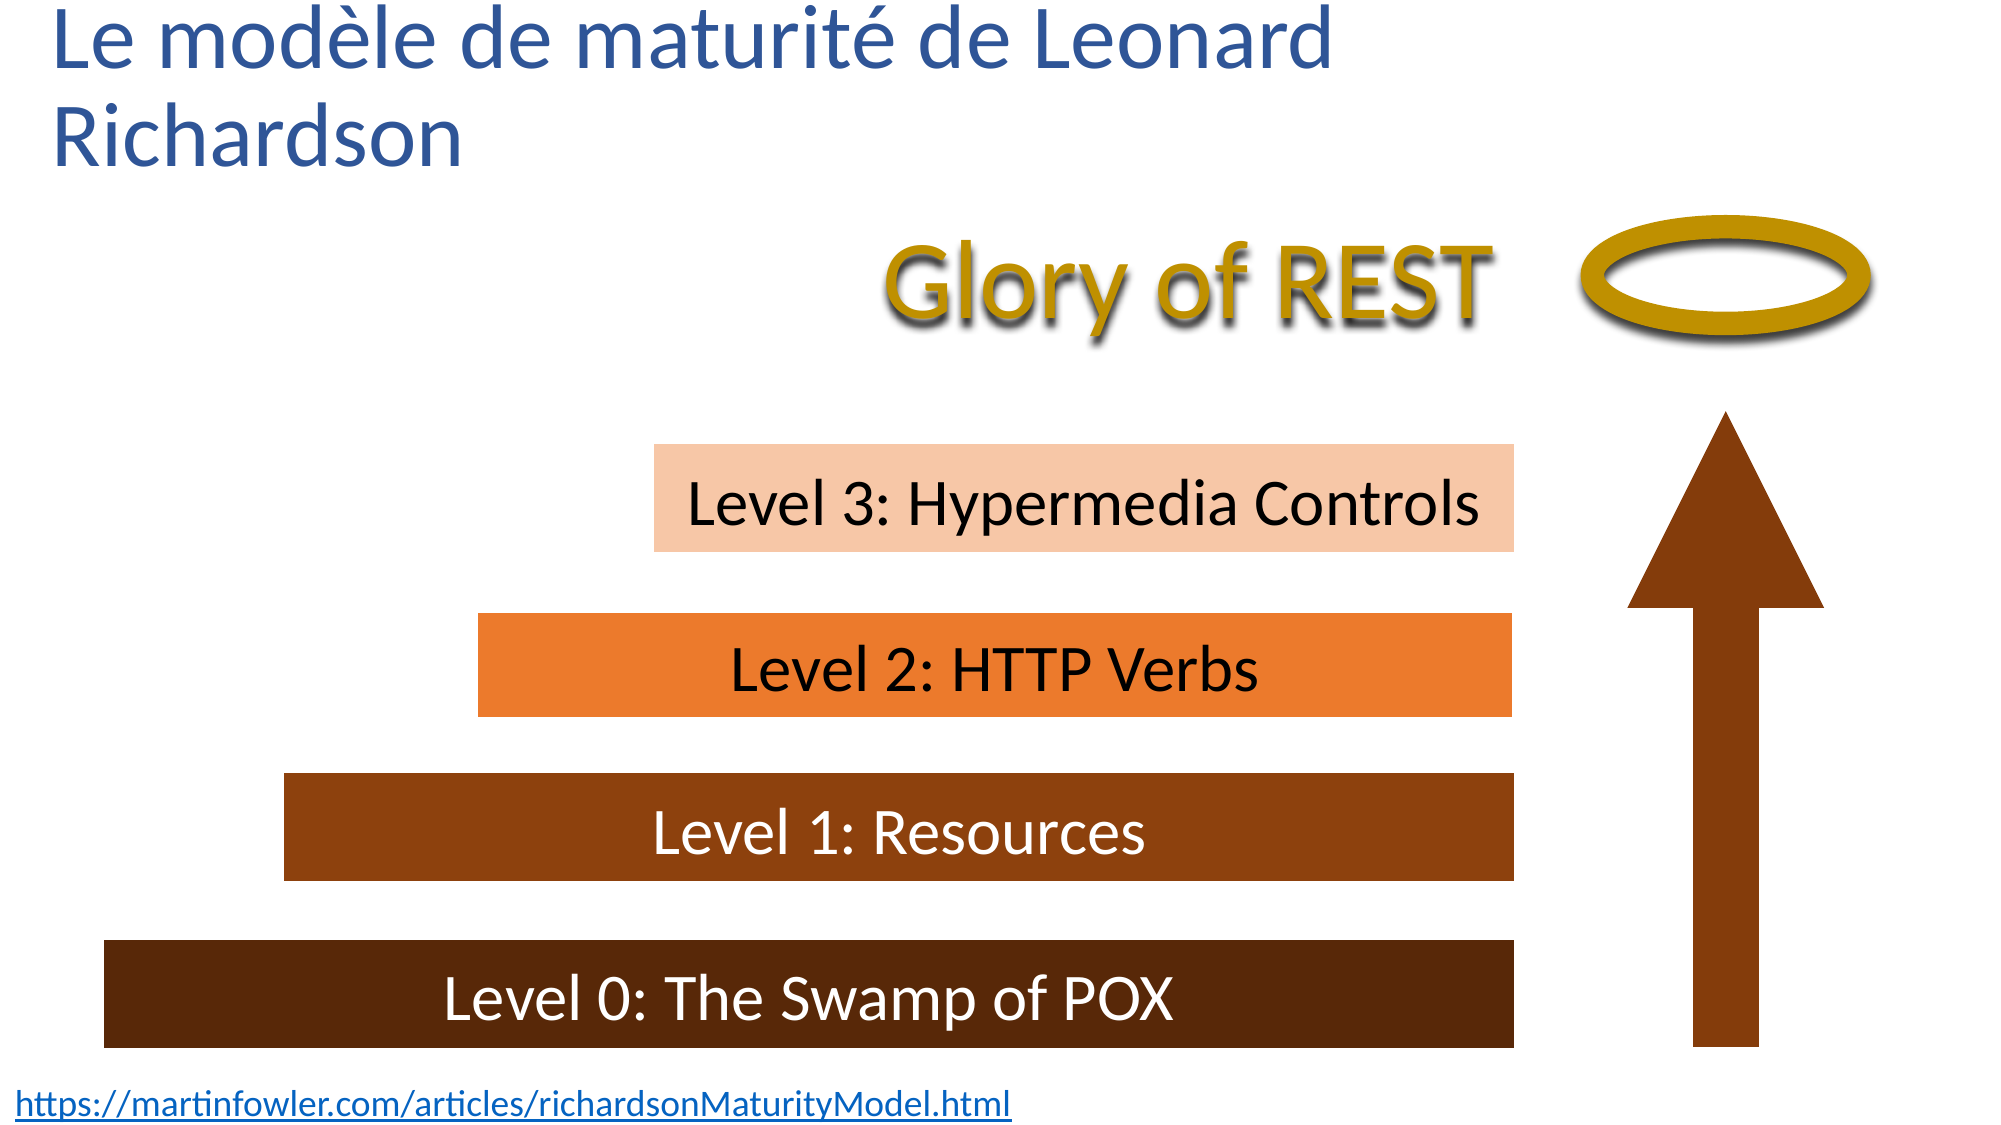

# Le modèle de maturité de Leonard Richardson
Glory of REST

Level 3: Hypermedia Controls
Level 2: HTTP Verbs
Level 1: Resources
Level 0: The Swamp of POX
https://martinfowler.com/articles/richardsonMaturityModel.html